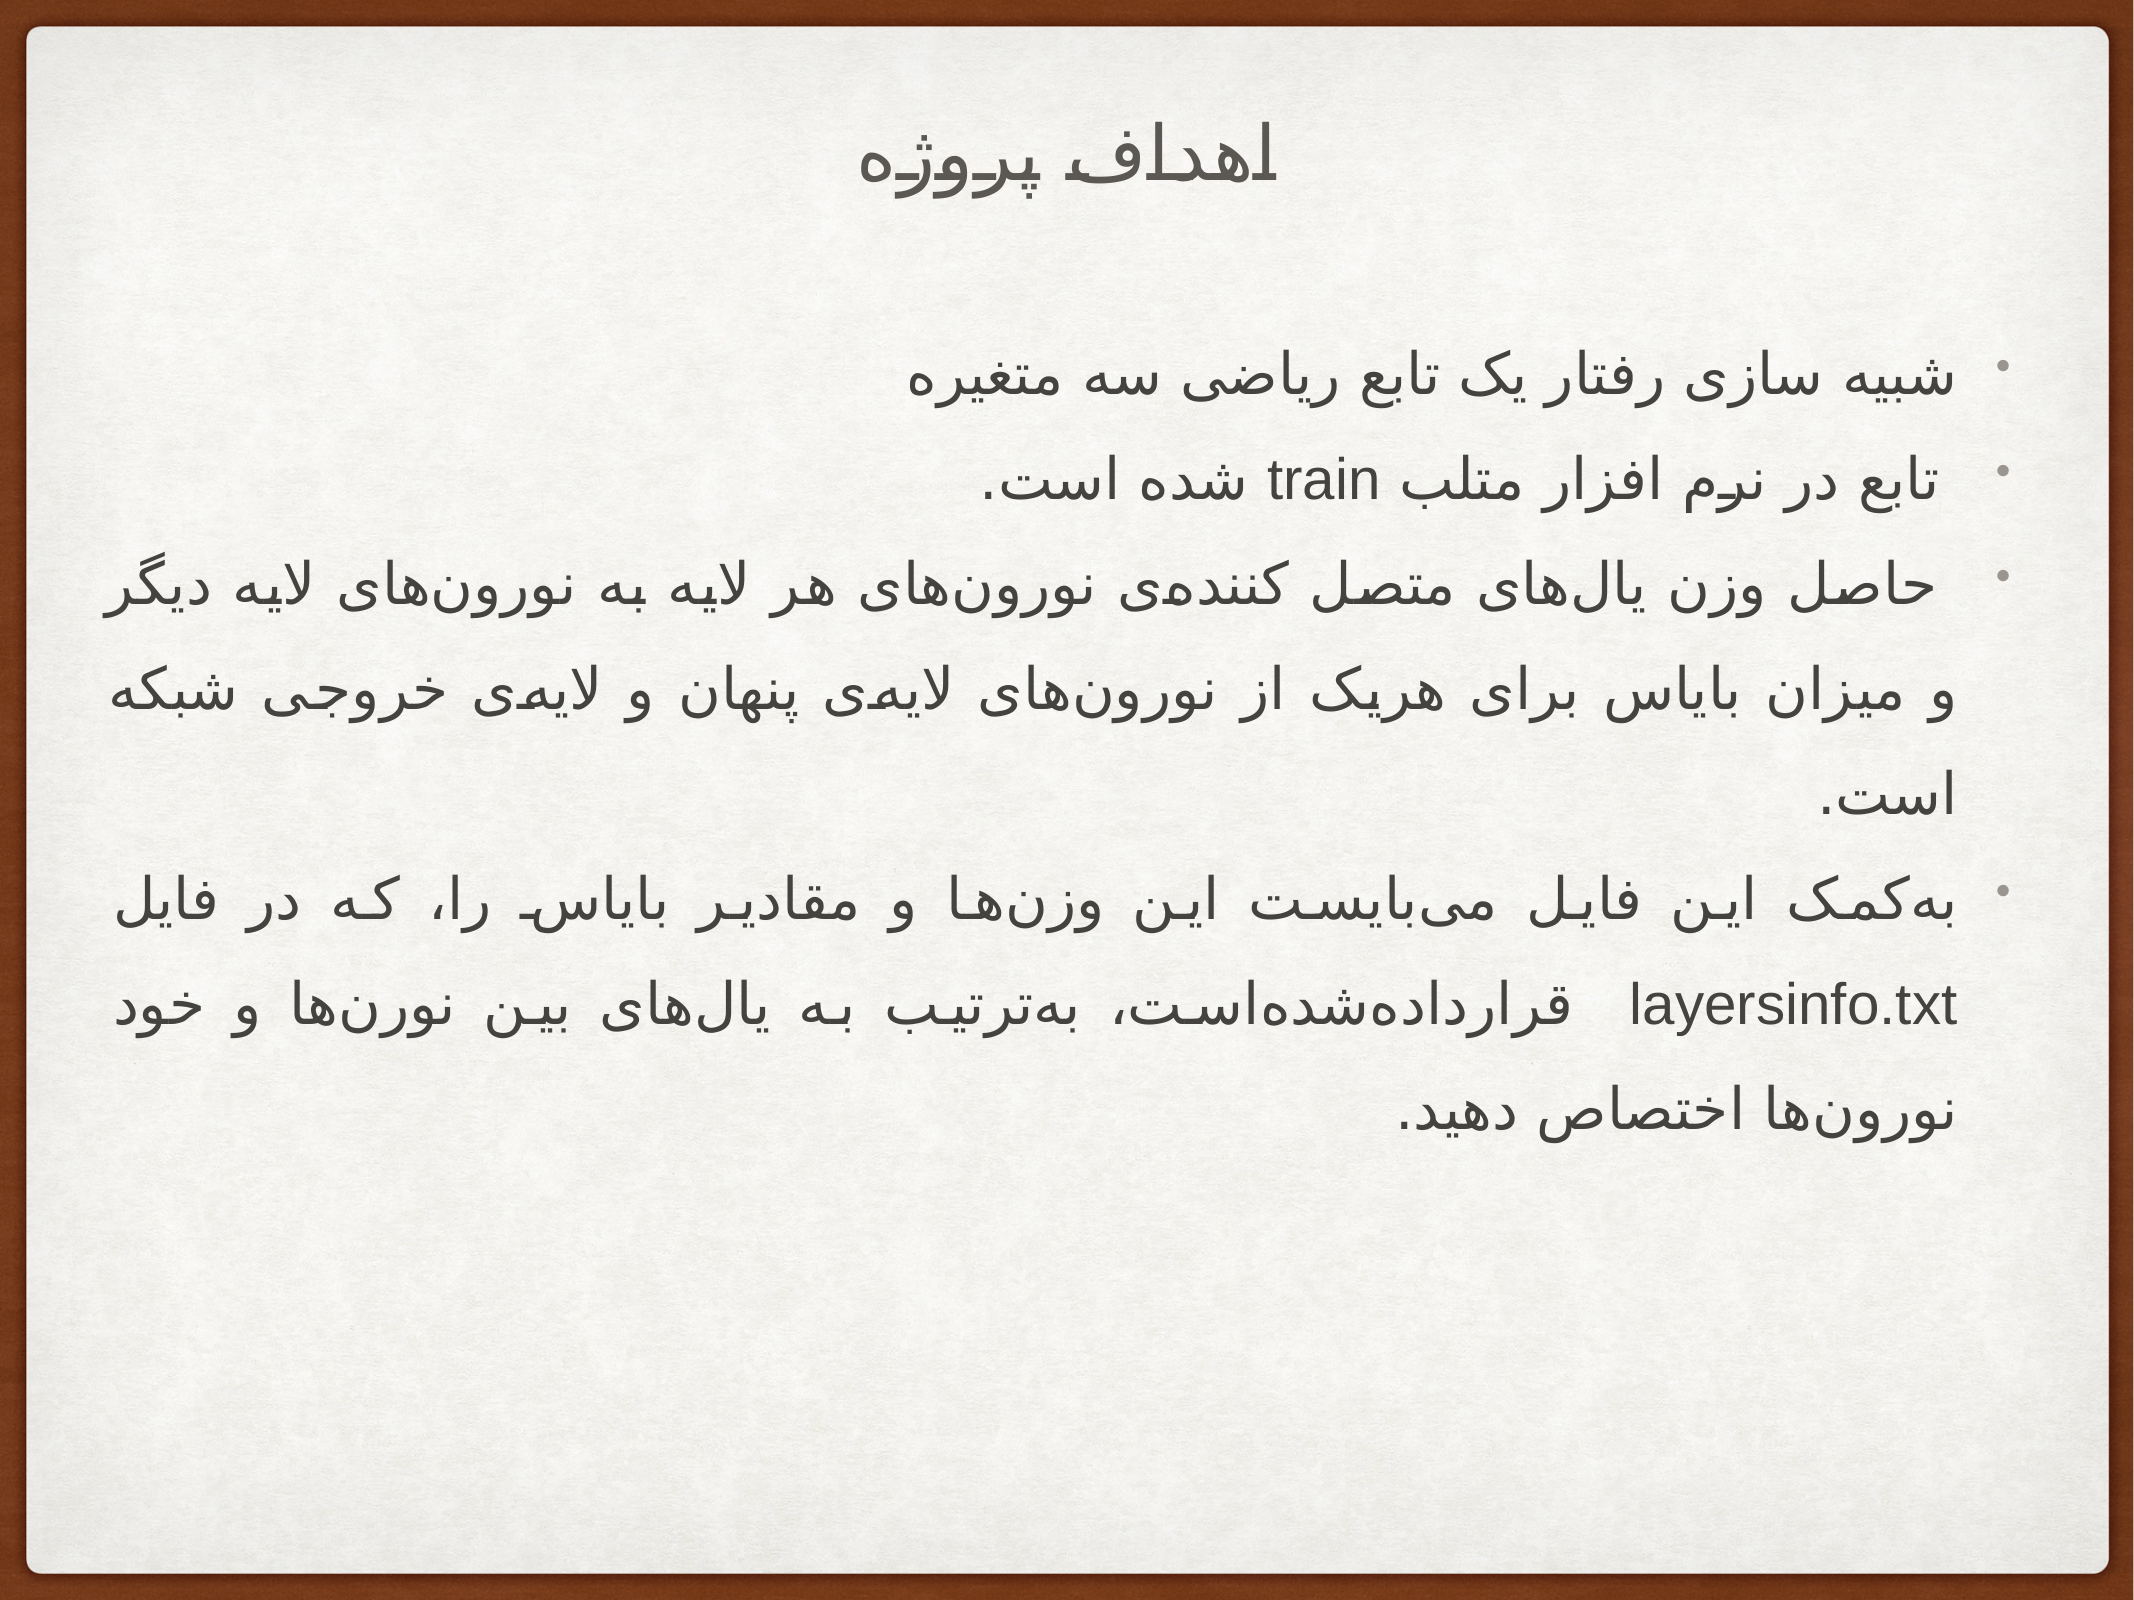

# اهداف پروژه
شبیه سازی رفتار یک تابع ریاضی سه متغیره
 تابع در نرم افزار متلب train شده است.
 حاصل وزن یال‌های متصل کننده‌ی نورون‌های هر لایه به نورون‌های لایه دیگر و میزان بایاس برای هریک از نورون‌های لایه‌ی پنهان و لایه‌ی خروجی شبکه است.
به‌کمک این فایل می‌بایست این وزن‌ها و مقادیر بایاس‌ را، که در فایل layersinfo.txt  قرار‌داده‌شده‌است، به‌ترتیب به یال‌های بین نورن‌ها و خود نورون‌ها اختصاص دهید.